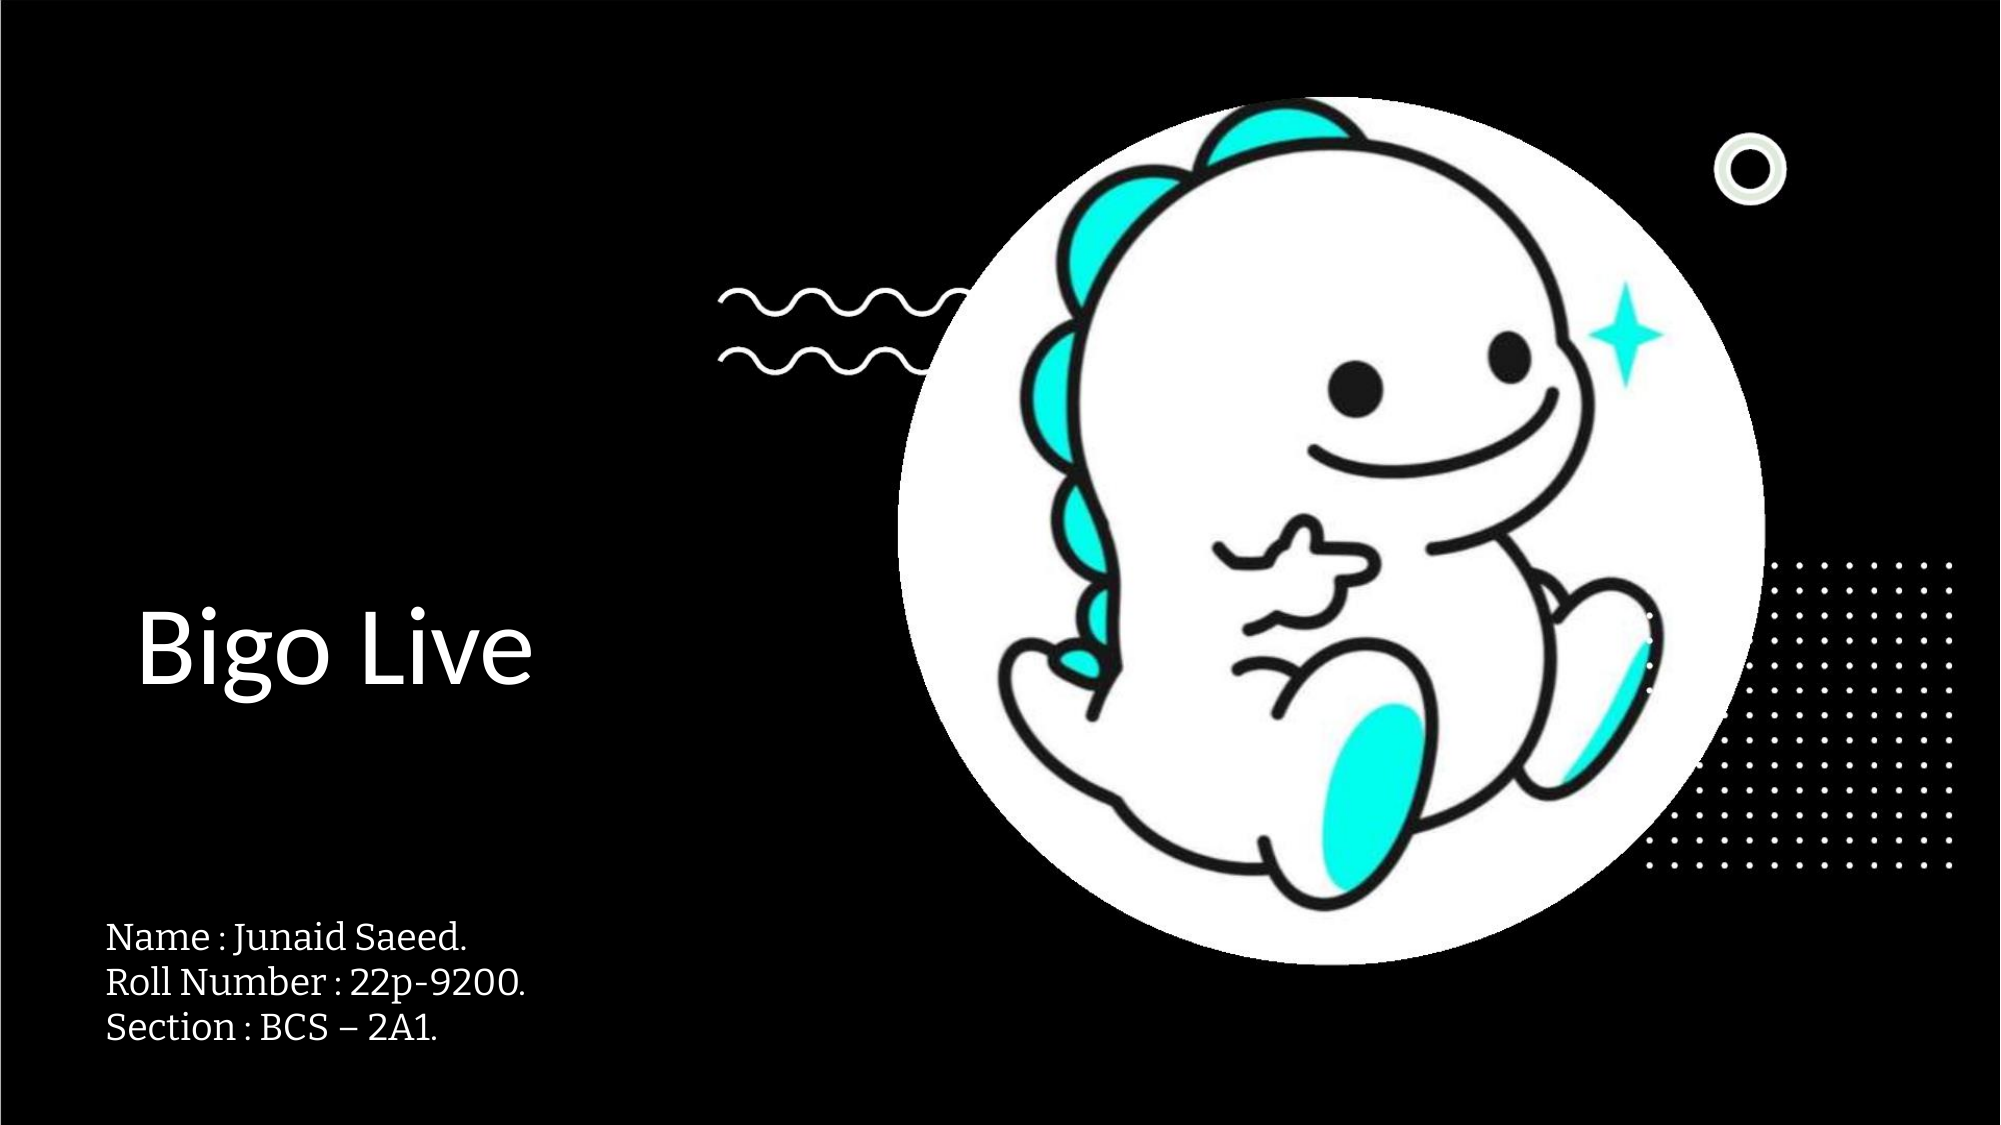

Bigo Live
Name : Junaid Saeed.
Roll Number : 22p-9200.
Section : BCS – 2A1.